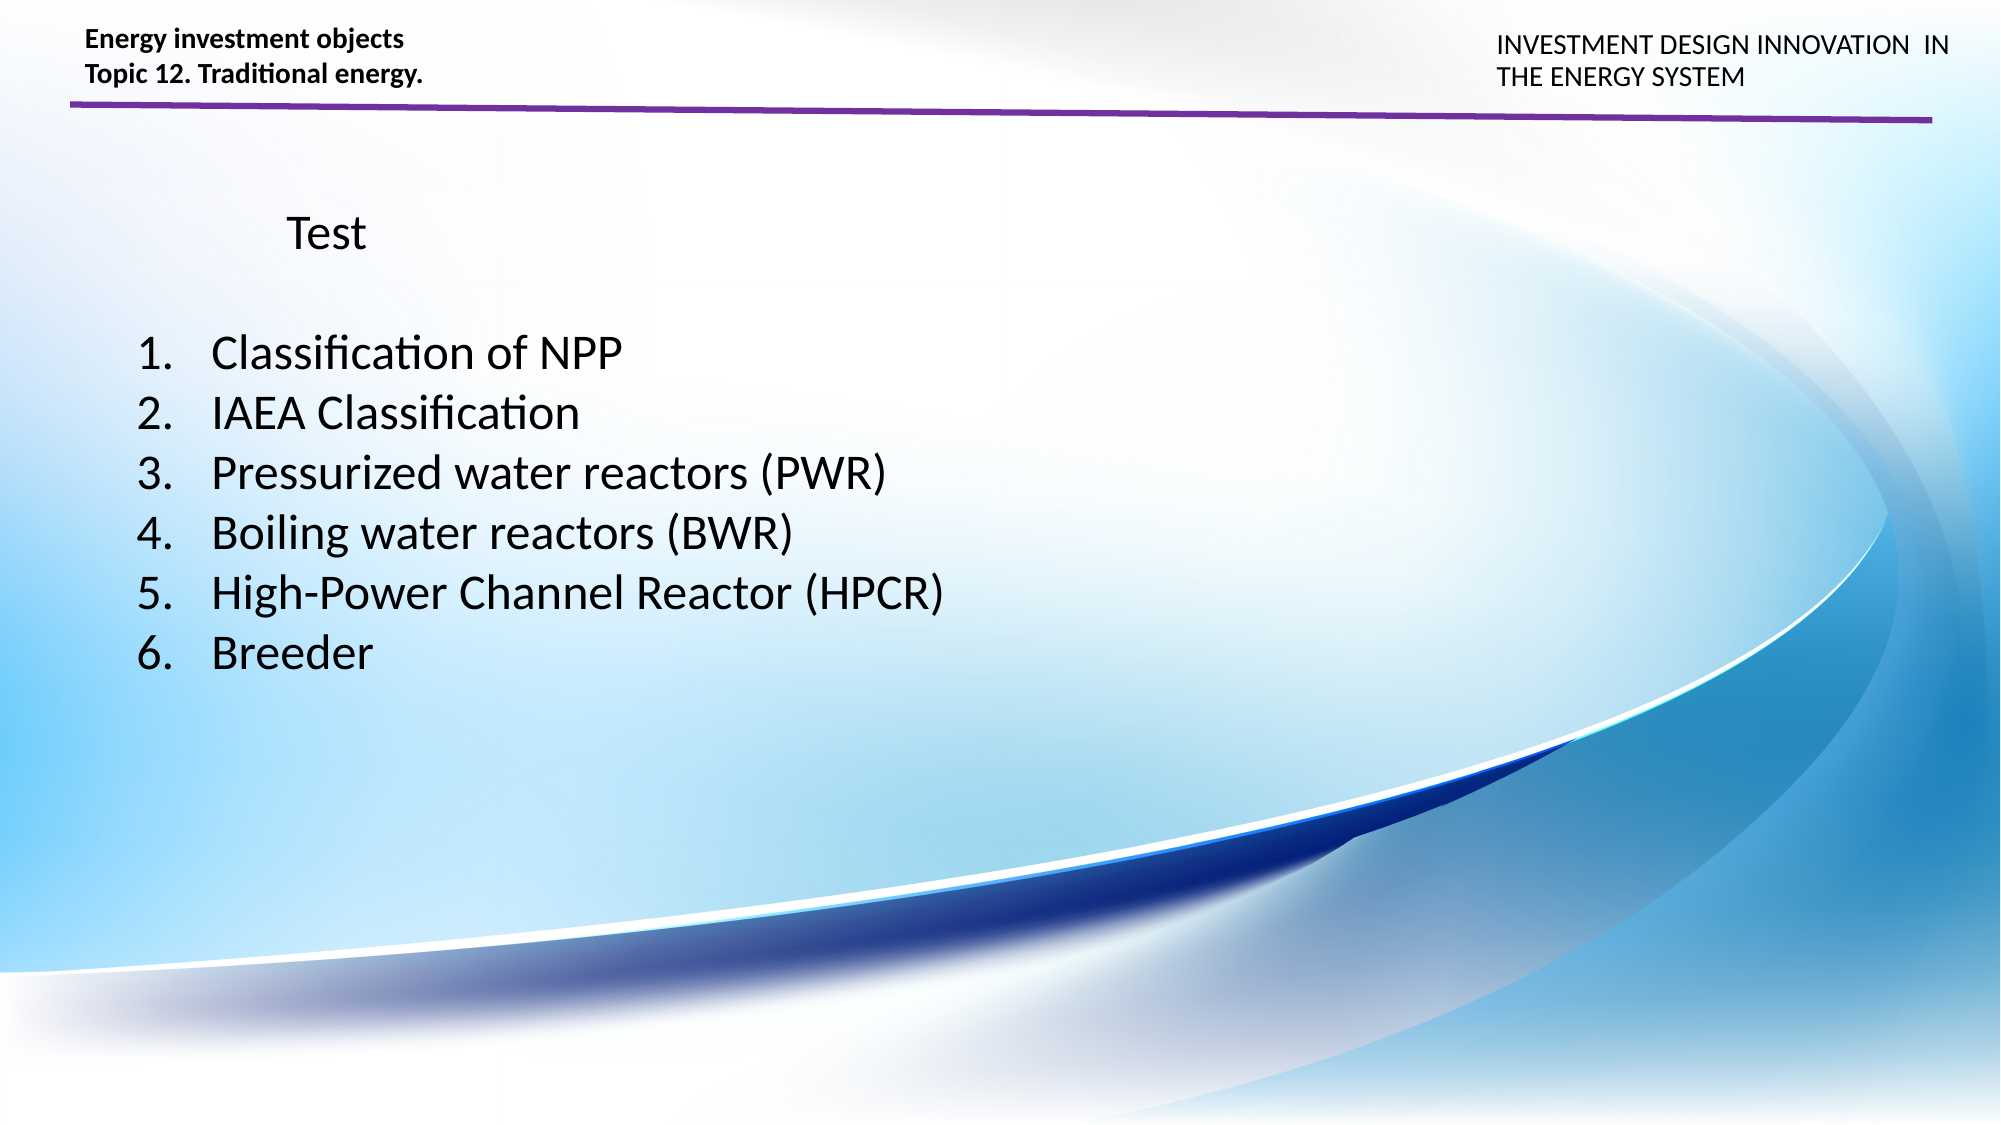

Energy investment objects
Topic 12. Traditional energy.
INVESTMENT DESIGN INNOVATION  IN
THE ENERGY SYSTEM
	Test

Classification of NPP
IAEA Classification
Pressurized water reactors (PWR)
Boiling water reactors (BWR)
High-Power Channel Reactor (HPCR)
Breeder